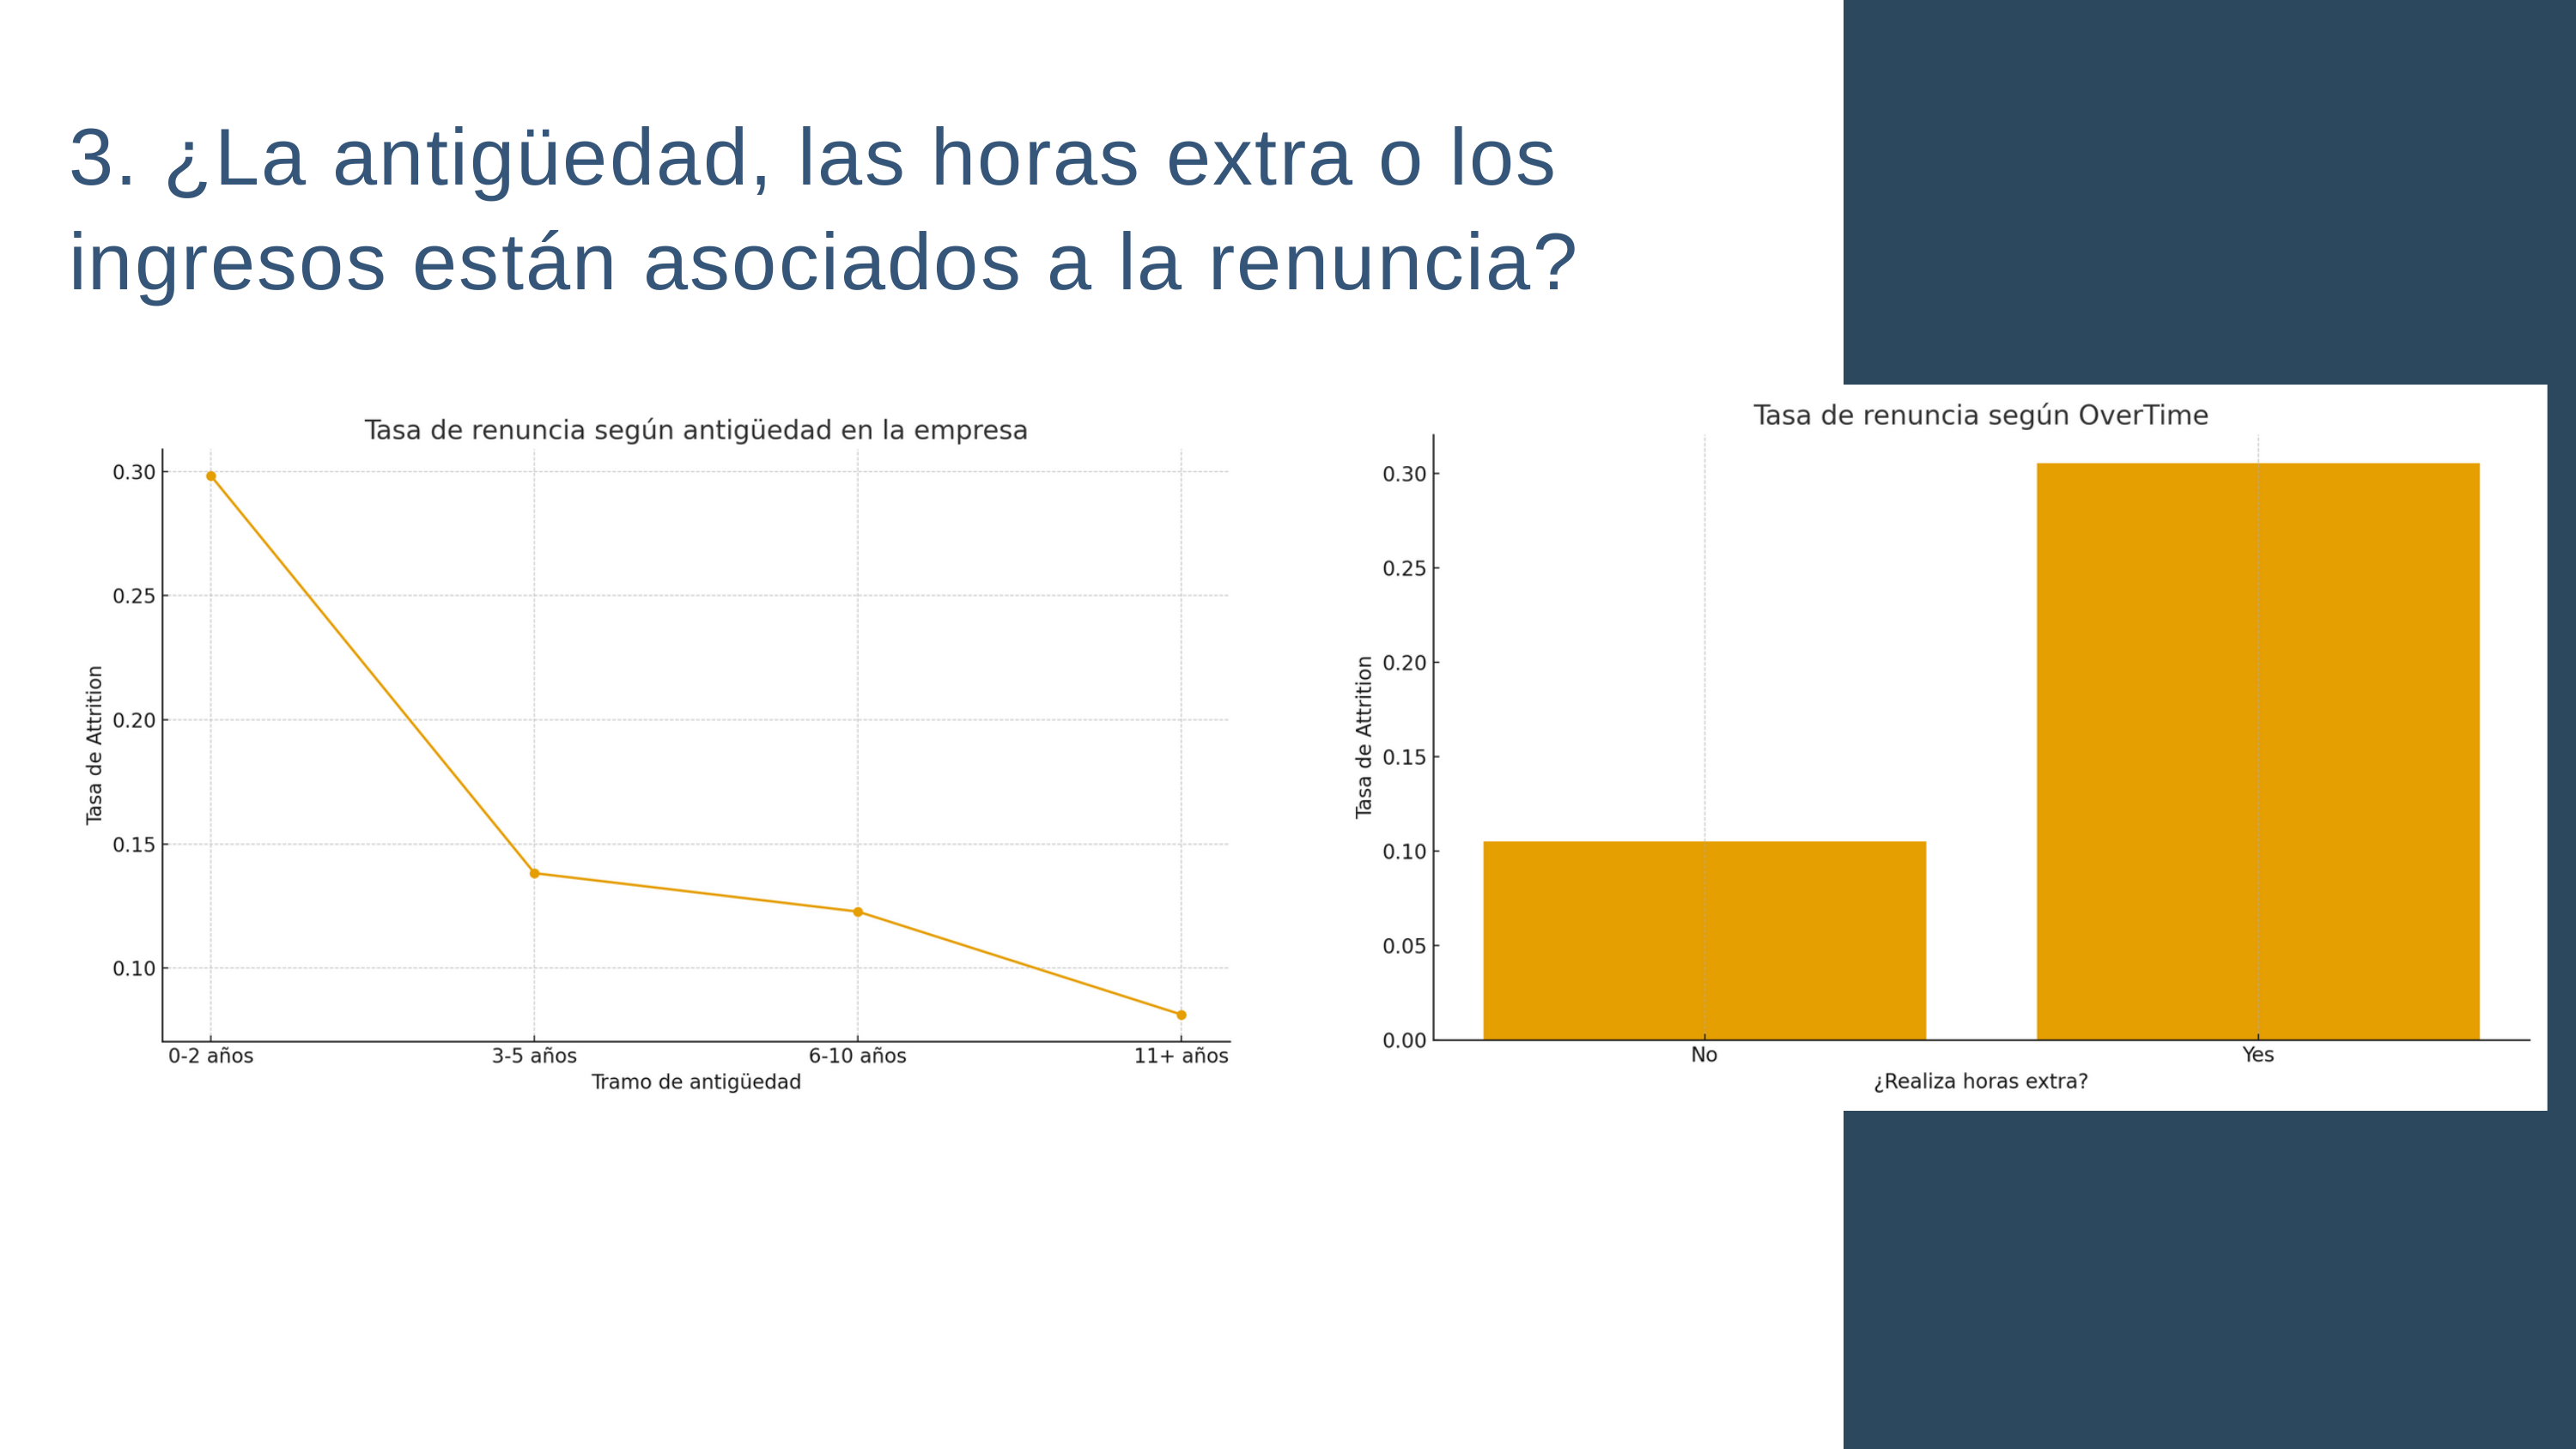

3. ¿La antigüedad, las horas extra o los ingresos están asociados a la renuncia?